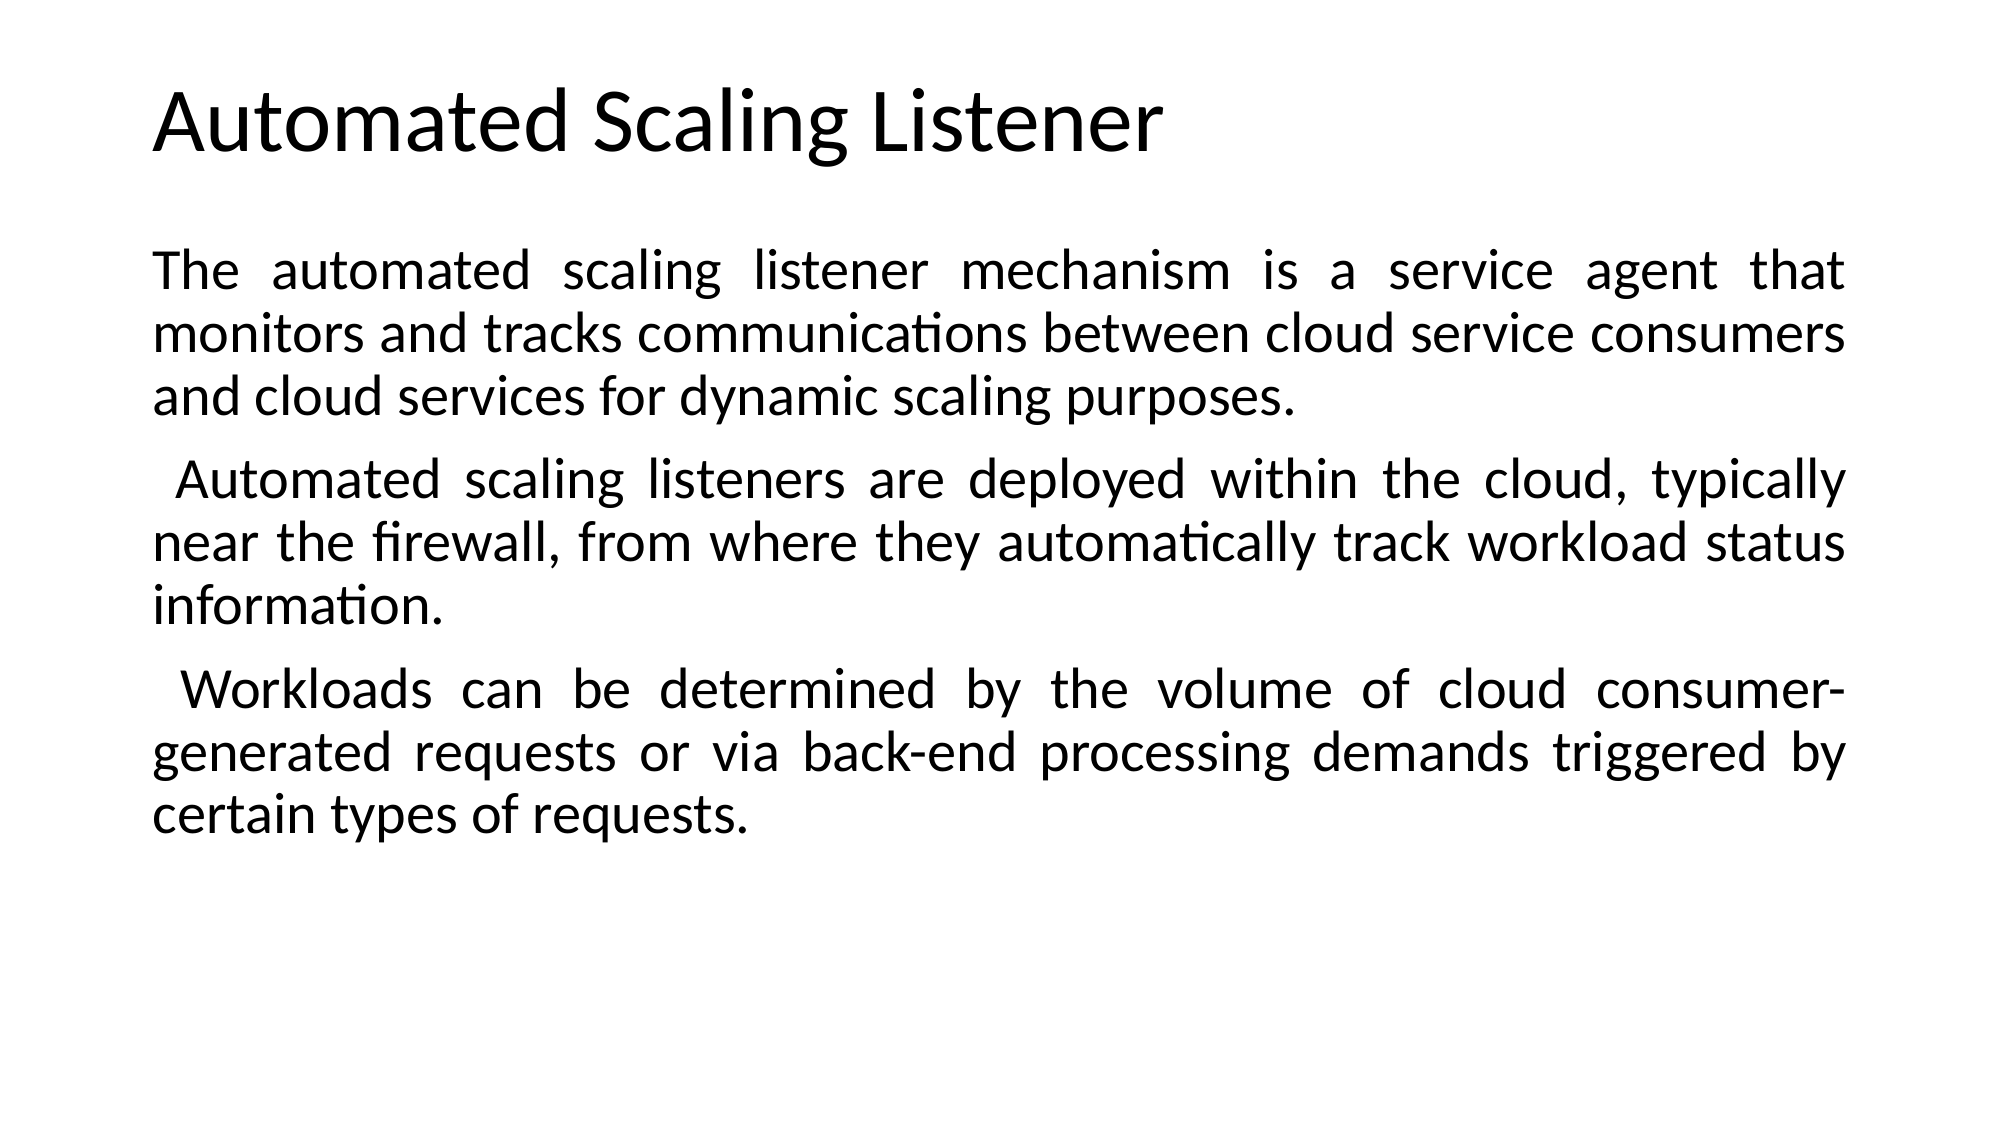

# Automated Scaling Listener
The automated scaling listener mechanism is a service agent that monitors and tracks communications between cloud service consumers and cloud services for dynamic scaling purposes.
 Automated scaling listeners are deployed within the cloud, typically near the firewall, from where they automatically track workload status information.
 Workloads can be determined by the volume of cloud consumer-generated requests or via back-end processing demands triggered by certain types of requests.